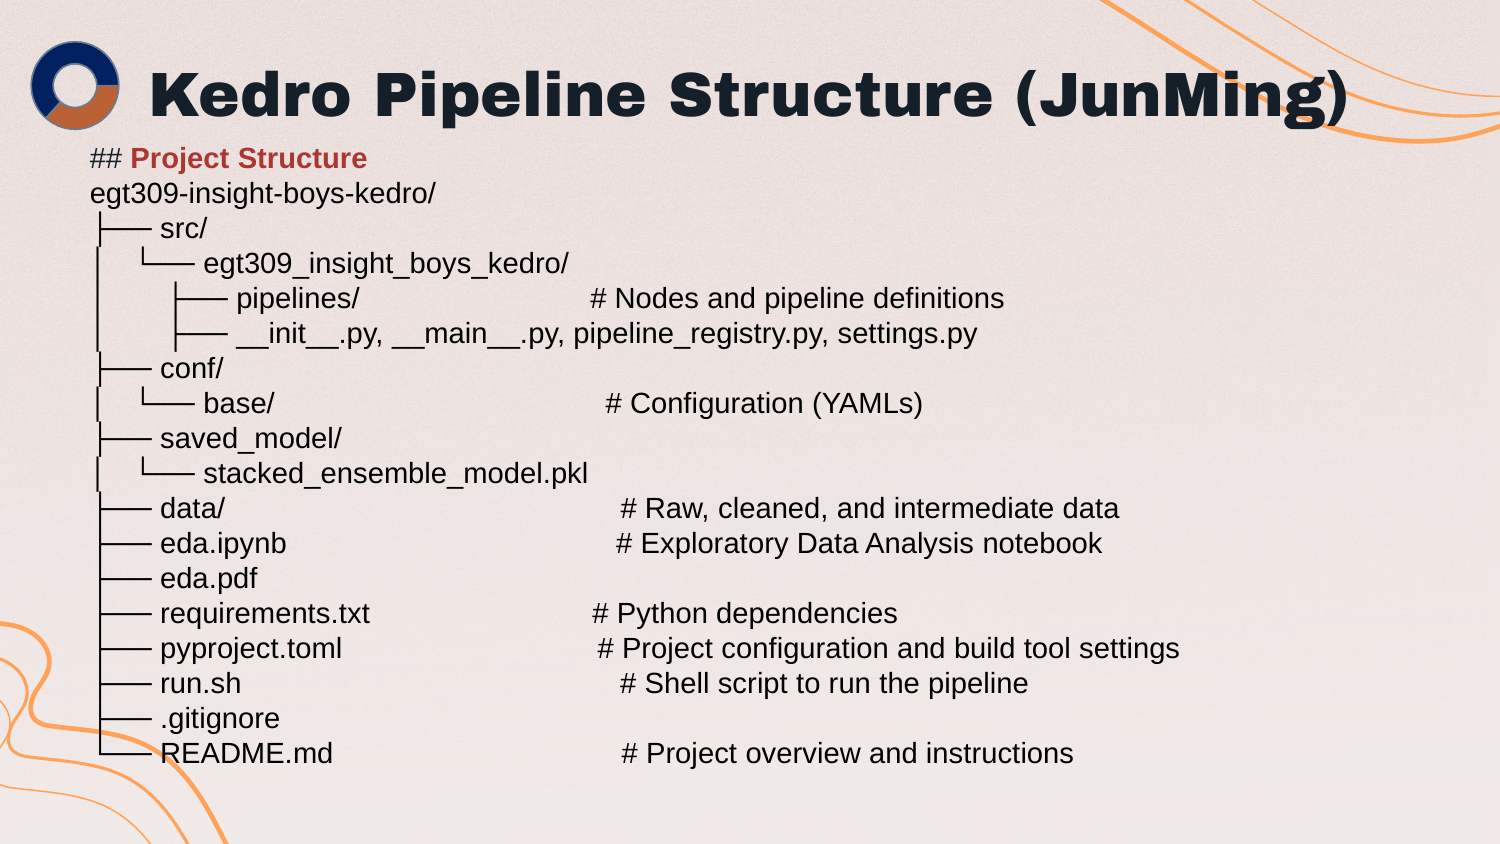

# Kedro Pipeline Structure (JunMing)

## Project Structure
egt309-insight-boys-kedro/
├── src/
│   └── egt309_insight_boys_kedro/
│       ├── pipelines/                            # Nodes and pipeline definitions
│       ├── __init__.py, __main__.py, pipeline_registry.py, settings.py
├── conf/
│   └── base/		        # Configuration (YAMLs)
├── saved_model/
│   └── stacked_ensemble_model.pkl
├── data/                                                # Raw, cleaned, and intermediate data
├── eda.ipynb                                        # Exploratory Data Analysis notebook
├── eda.pdf
├── requirements.txt                           # Python dependencies
├── pyproject.toml                               # Project configuration and build tool settings
├── run.sh                                              # Shell script to run the pipeline
├── .gitignore
└── README.md                                   # Project overview and instructions